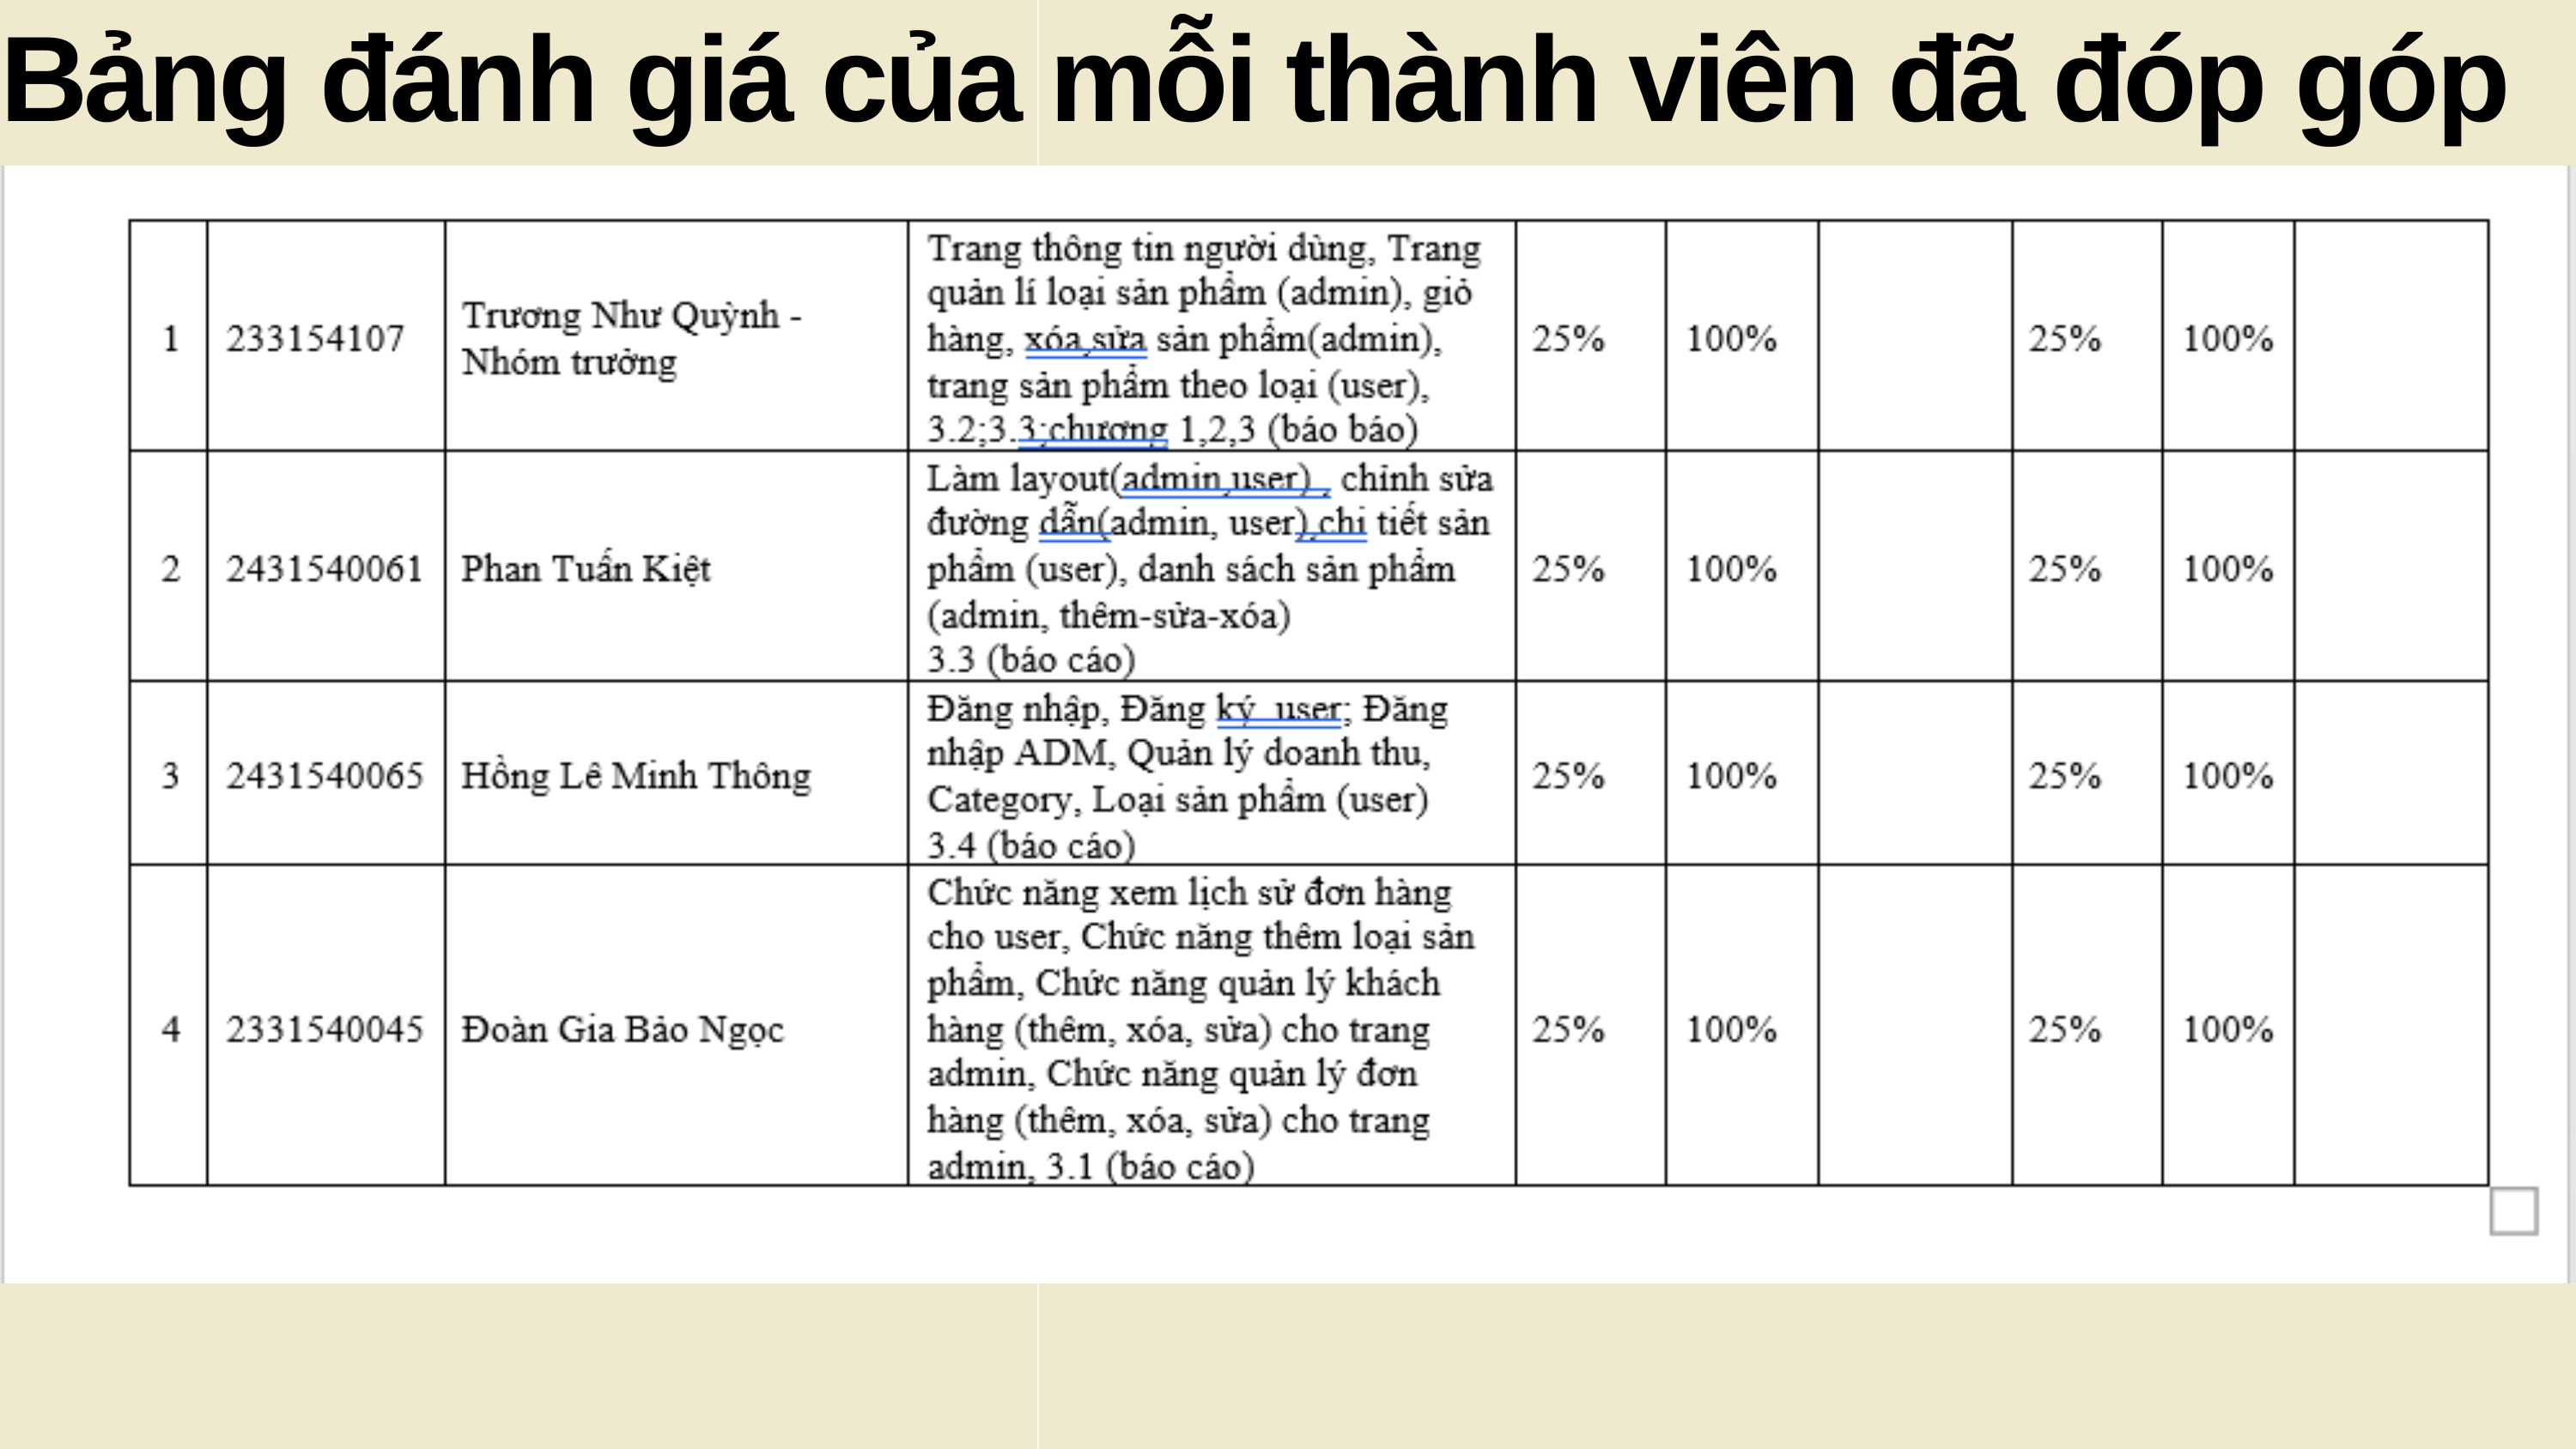

Bảng đánh giá của mỗi thành viên đã đóp góp